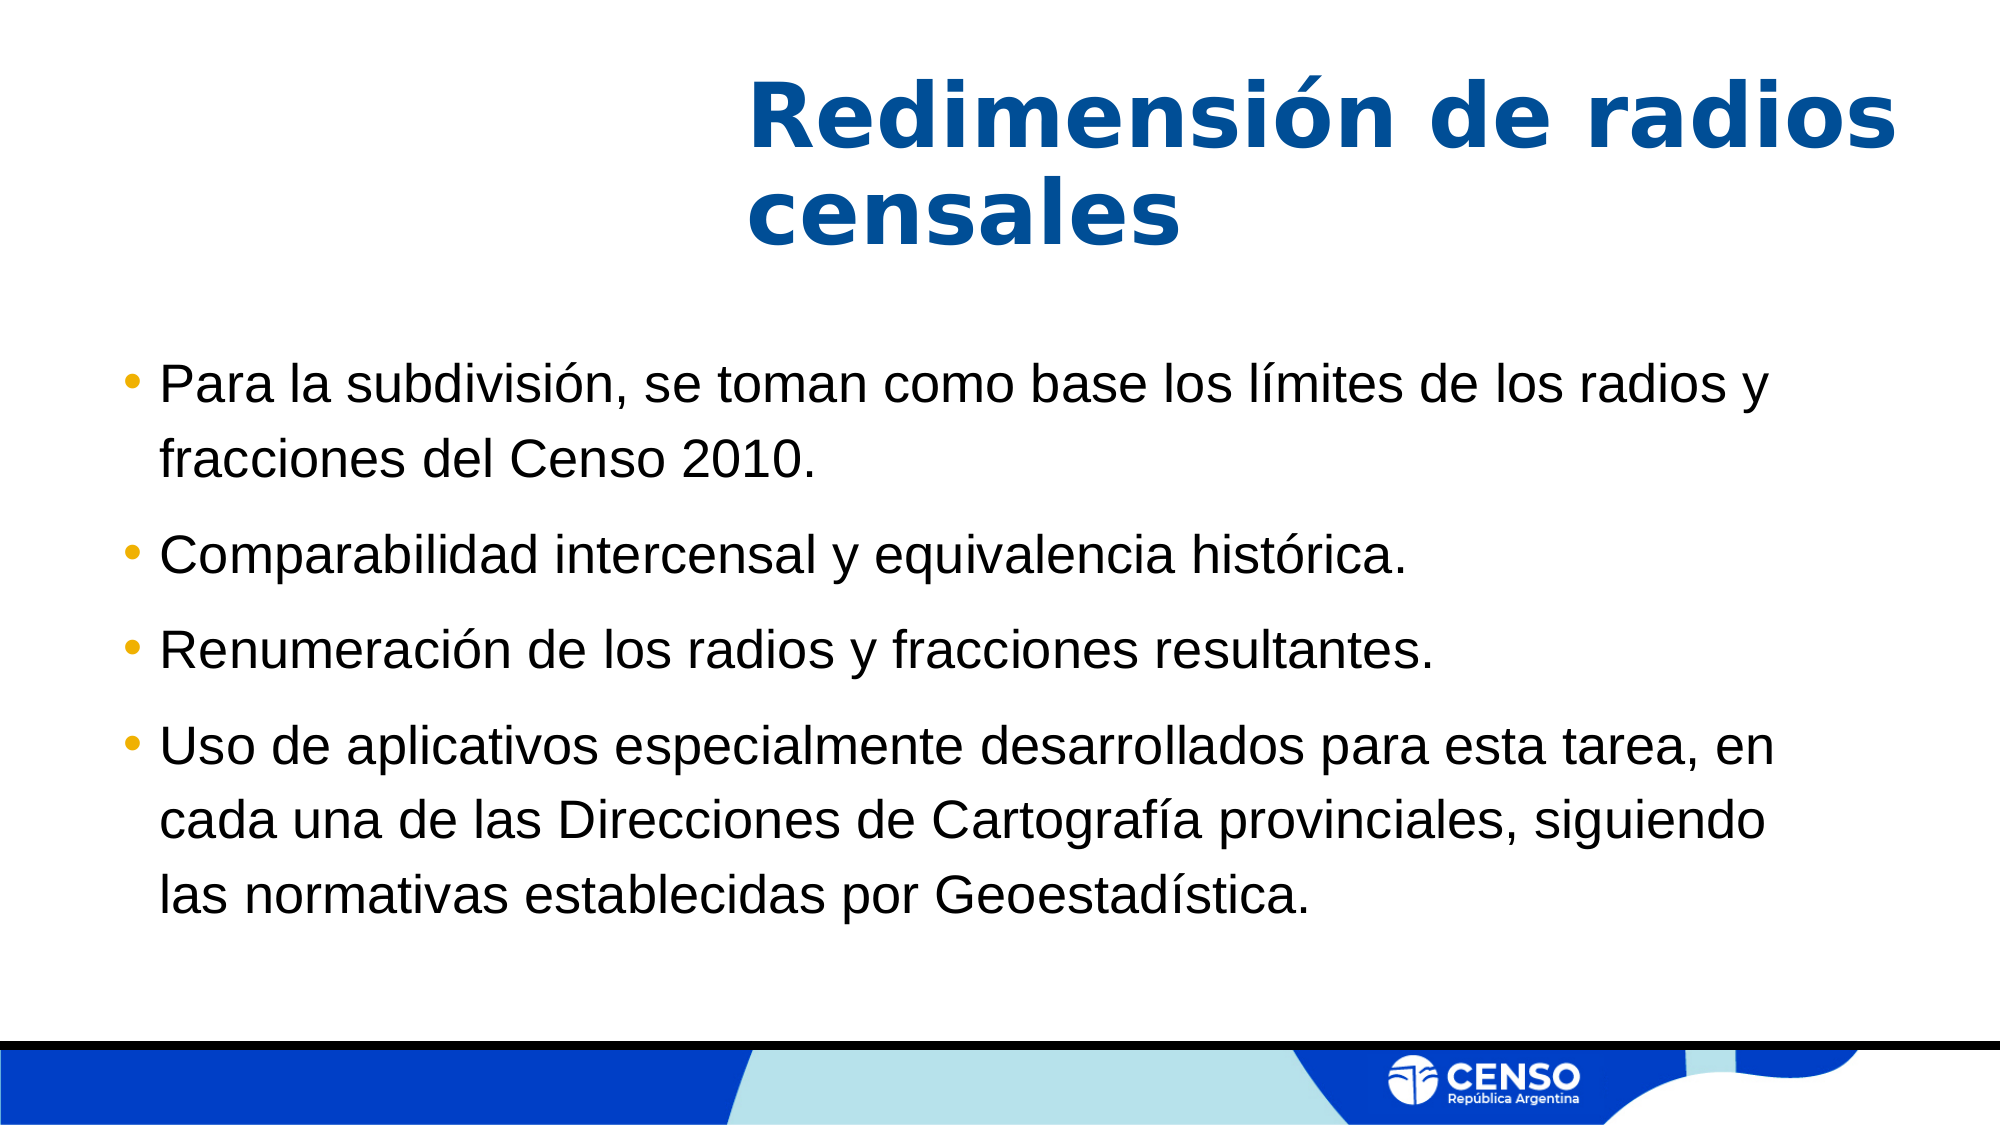

# Redimensión de radios censales
Para la subdivisión, se toman como base los límites de los radios y fracciones del Censo 2010.
Comparabilidad intercensal y equivalencia histórica.
Renumeración de los radios y fracciones resultantes.
Uso de aplicativos especialmente desarrollados para esta tarea, en cada una de las Direcciones de Cartografía provinciales, siguiendo las normativas establecidas por Geoestadística.